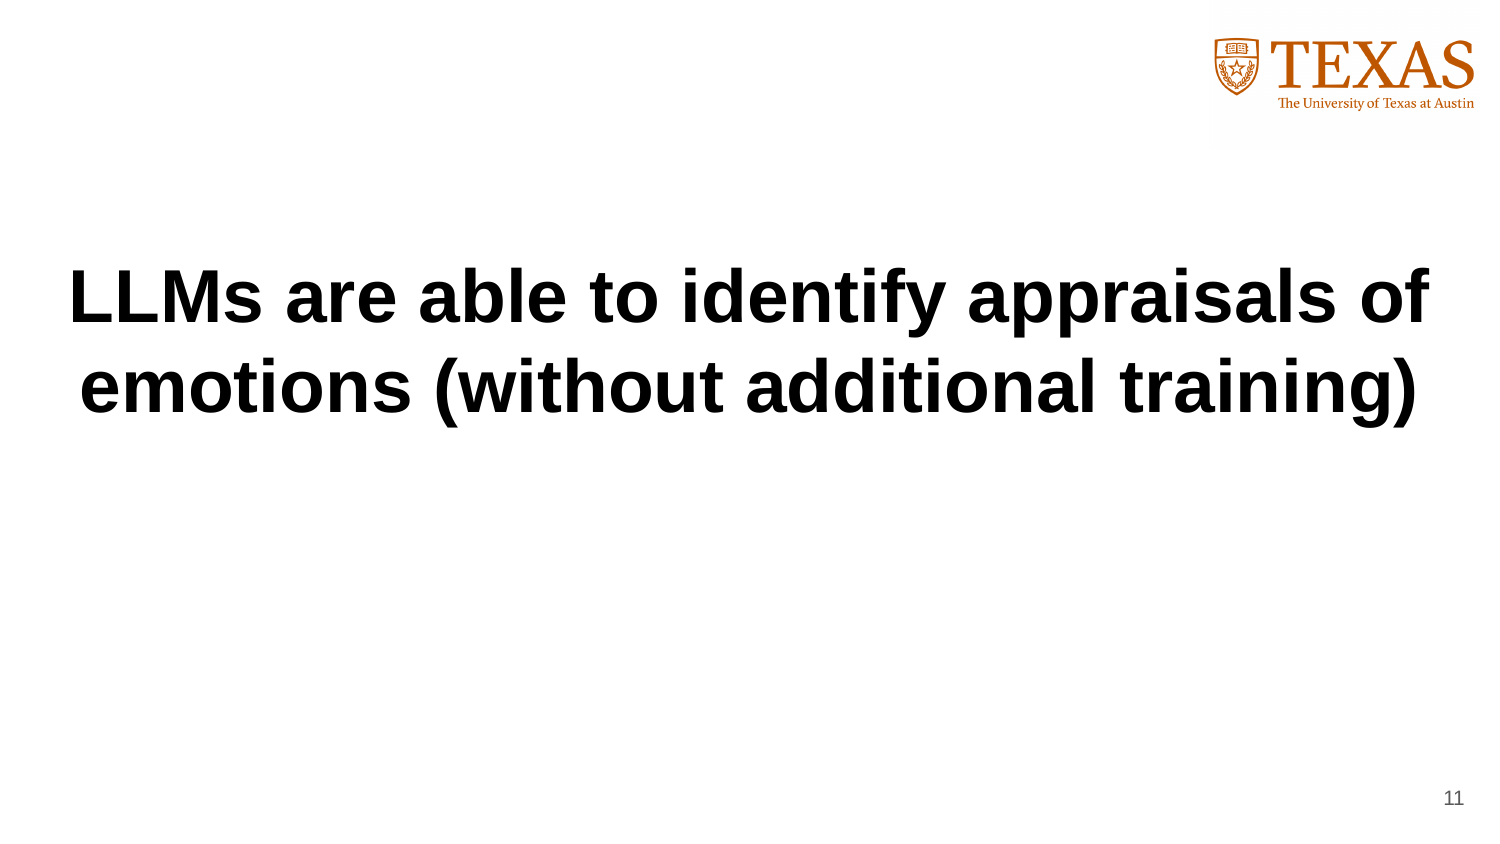

# LLMs are able to identify appraisals of emotions (without additional training)
11